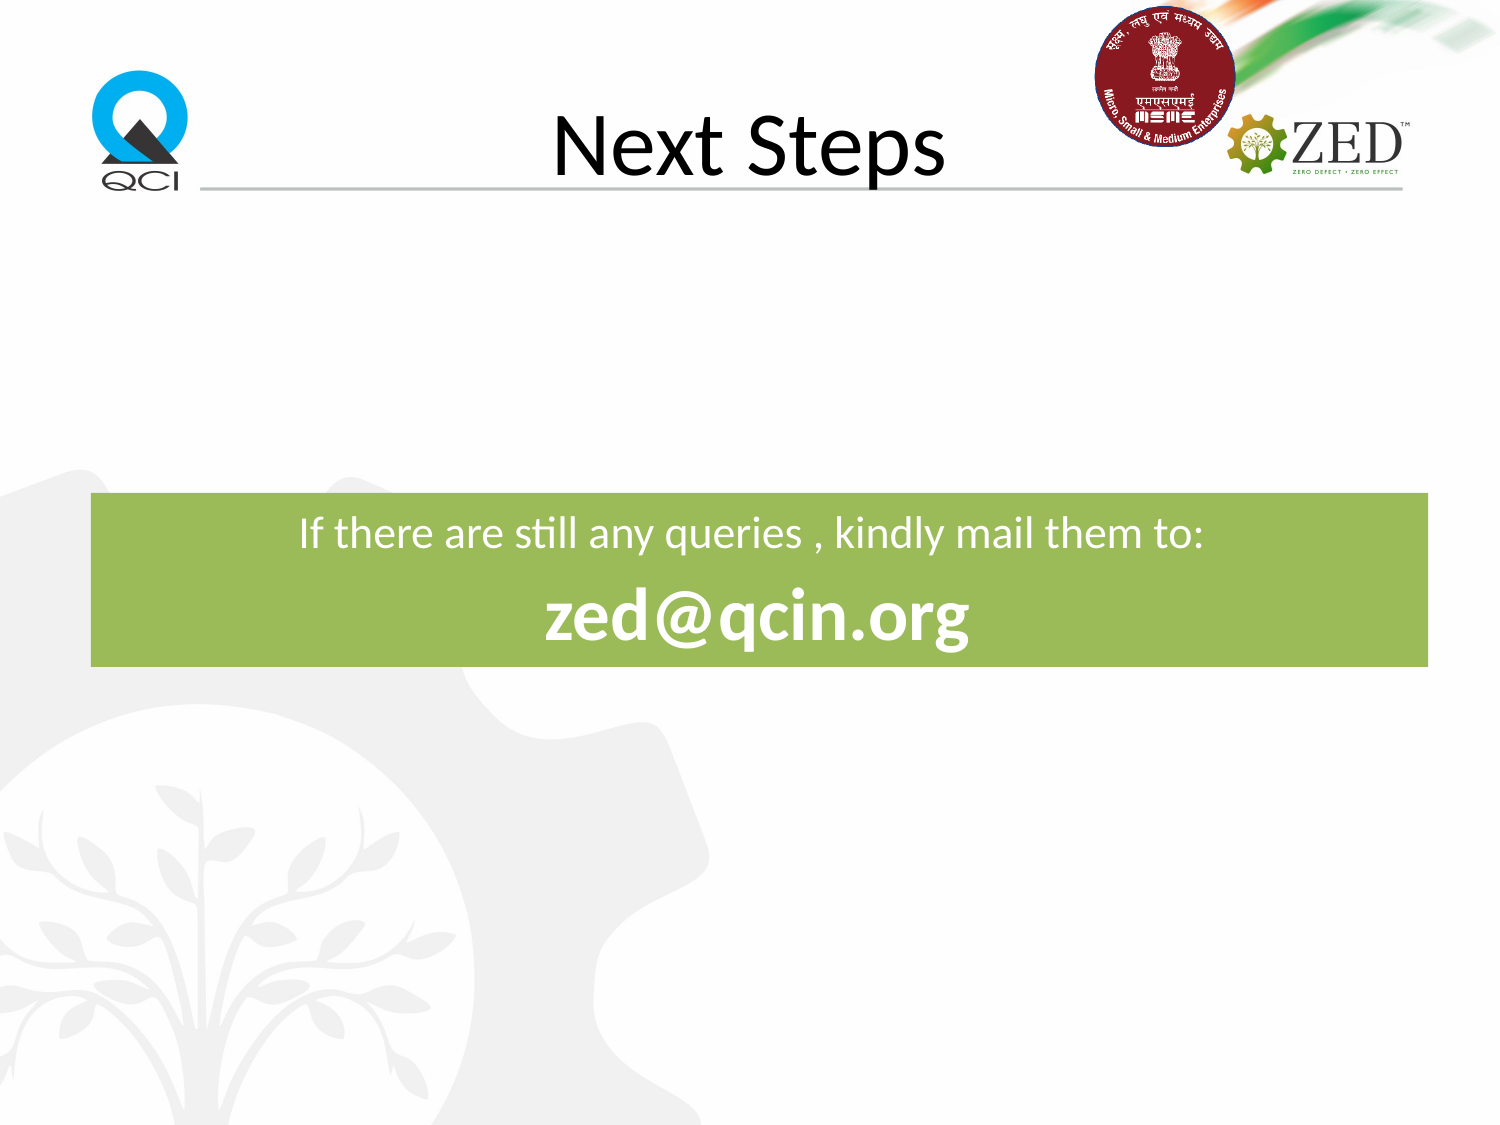

# Next Steps

If there are still any queries , kindly mail them to:
zed@qcin.org